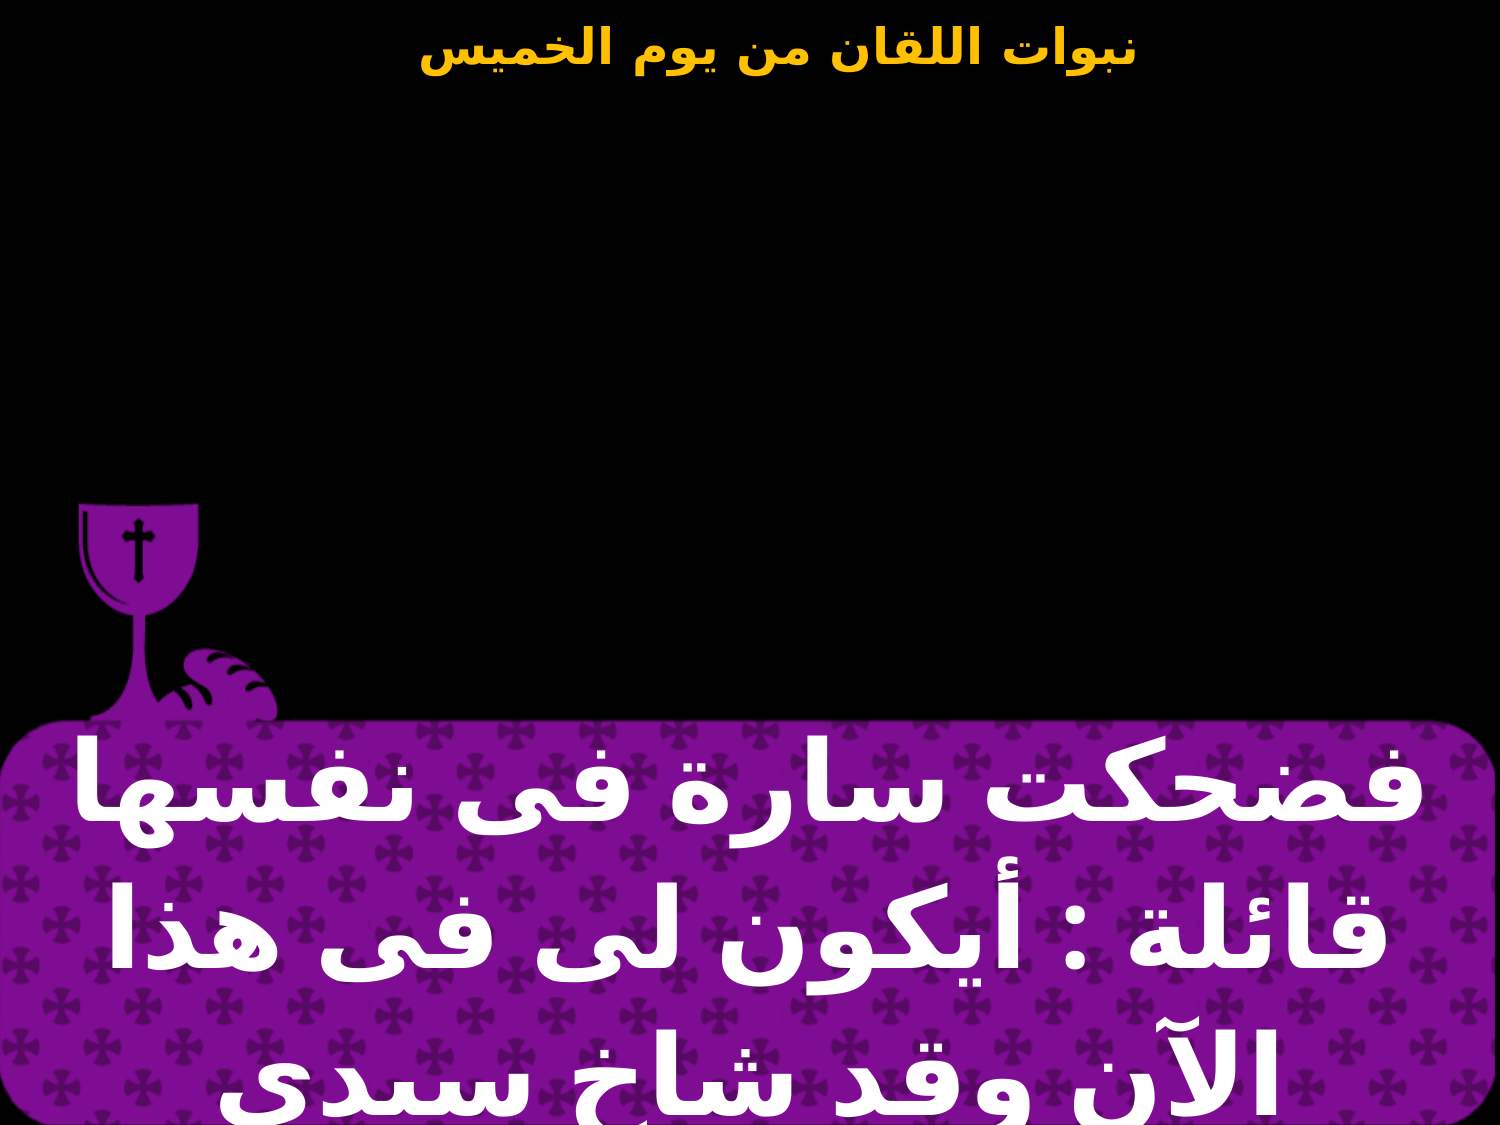

| فضحكت سارة فى نفسها قائلة : أيكون لى فى هذا الآن وقد شاخ سيدى |
| --- |